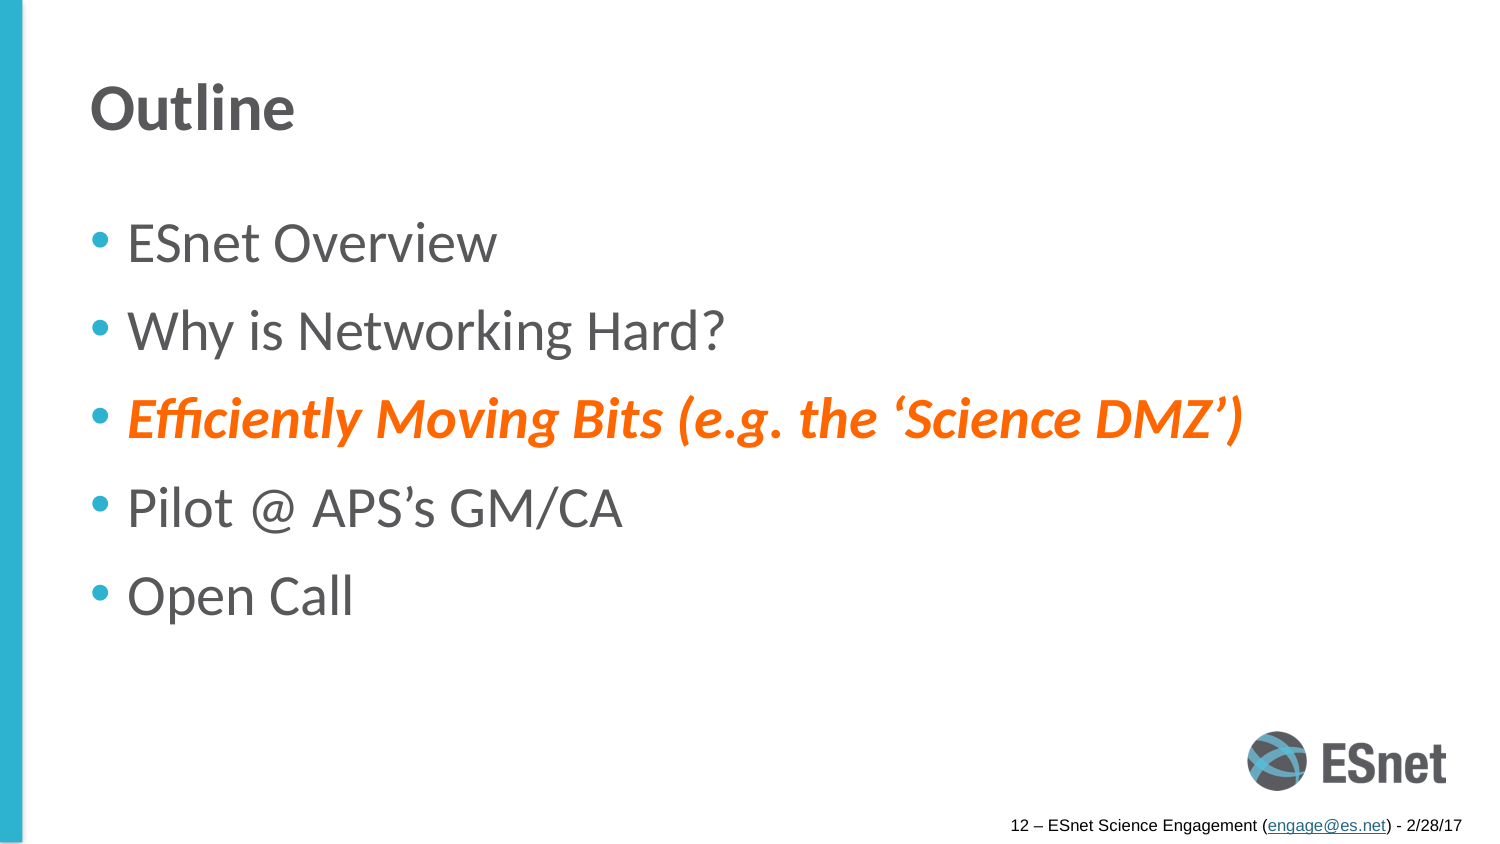

# Outline
ESnet Overview
Why is Networking Hard?
Efficiently Moving Bits (e.g. the ‘Science DMZ’)
Pilot @ APS’s GM/CA
Open Call
12 – ESnet Science Engagement (engage@es.net) - 2/28/17